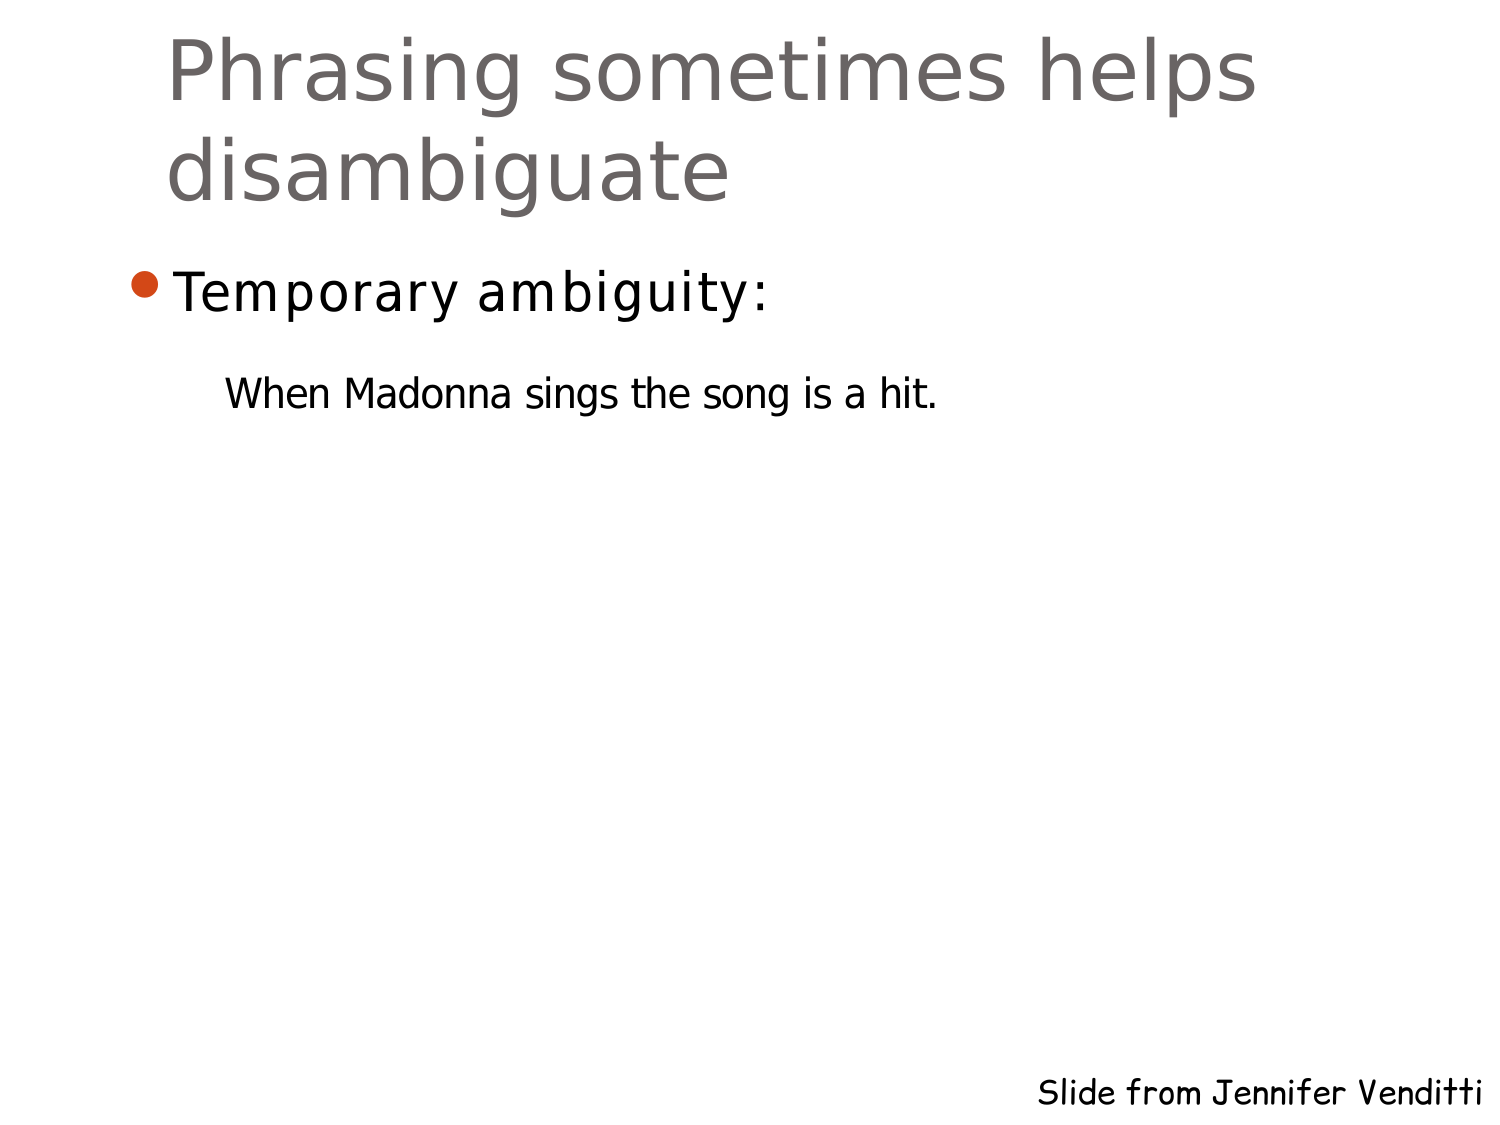

# Phrasing sometimes helps disambiguate
Temporary ambiguity:

When Madonna sings the song is a hit.

Slide from Jennifer Venditti